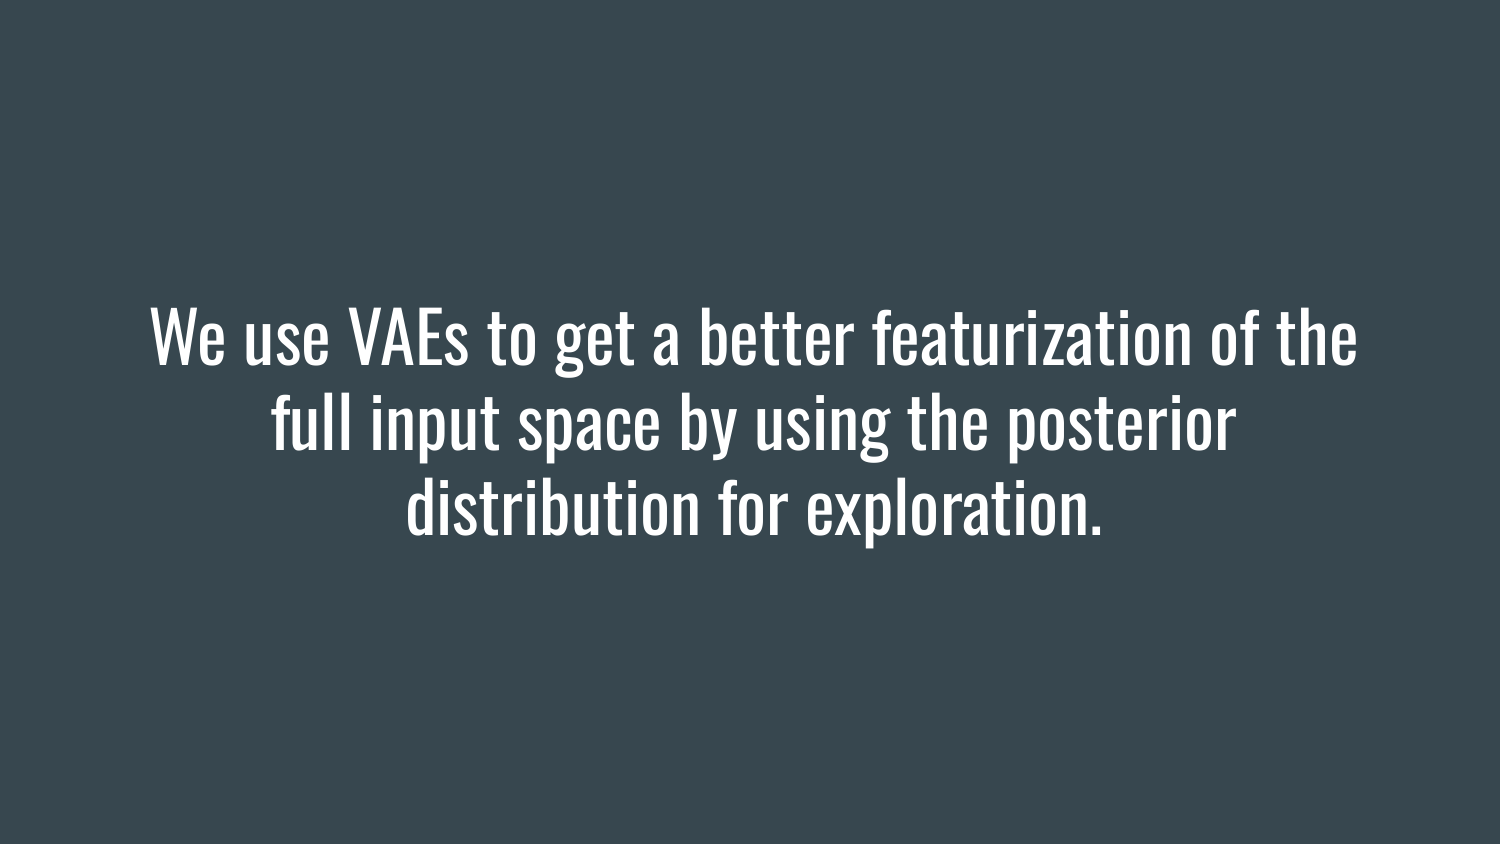

# We use VAEs to get a better featurization of the full input space by using the posterior distribution for exploration.